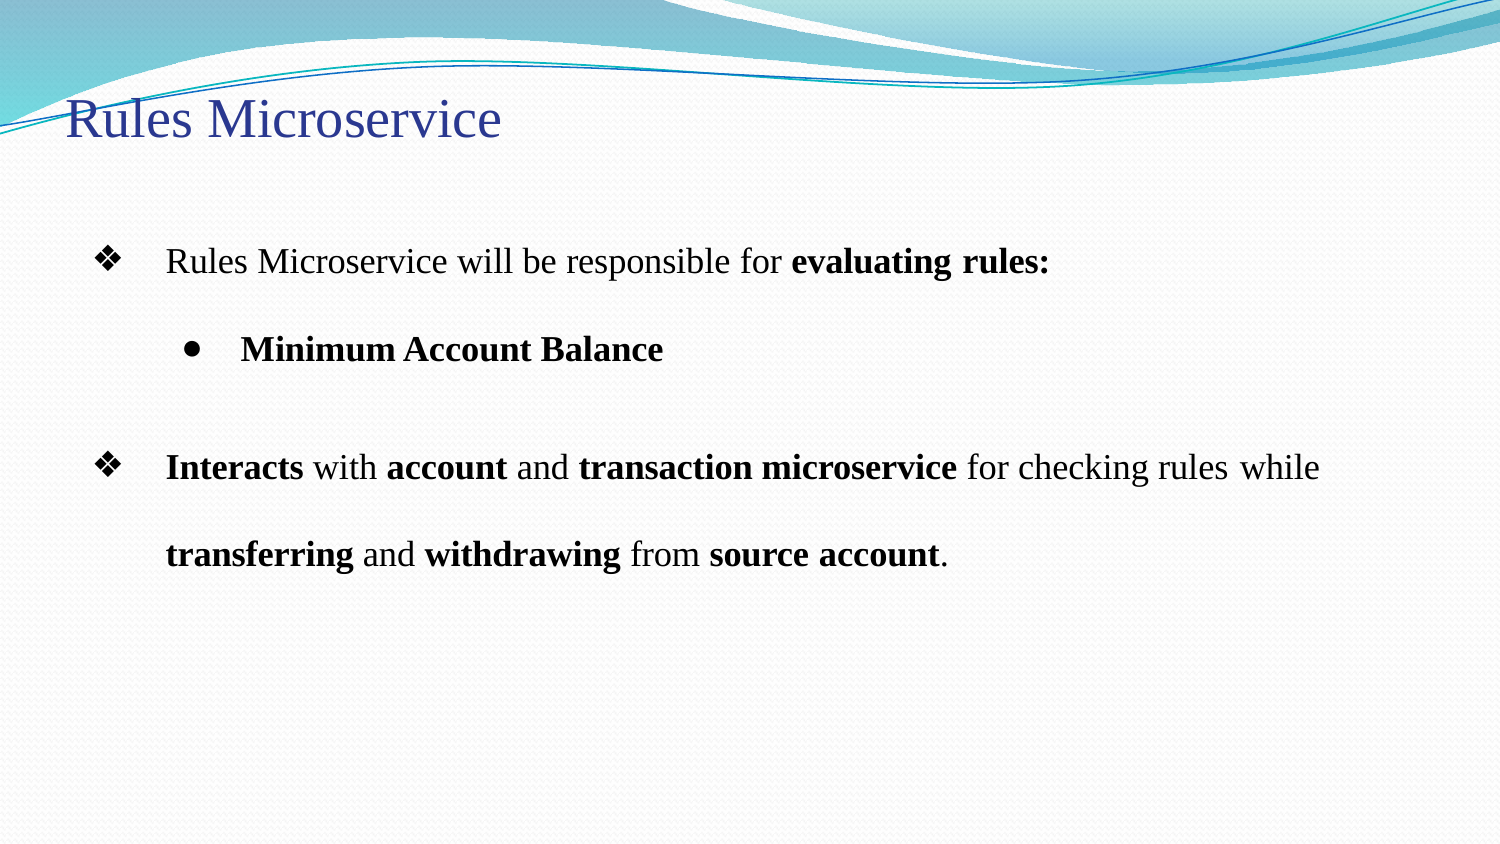

# Rules Microservice
Rules Microservice will be responsible for evaluating rules:
Minimum Account Balance
Interacts with account and transaction microservice for checking rules while transferring and withdrawing from source account.